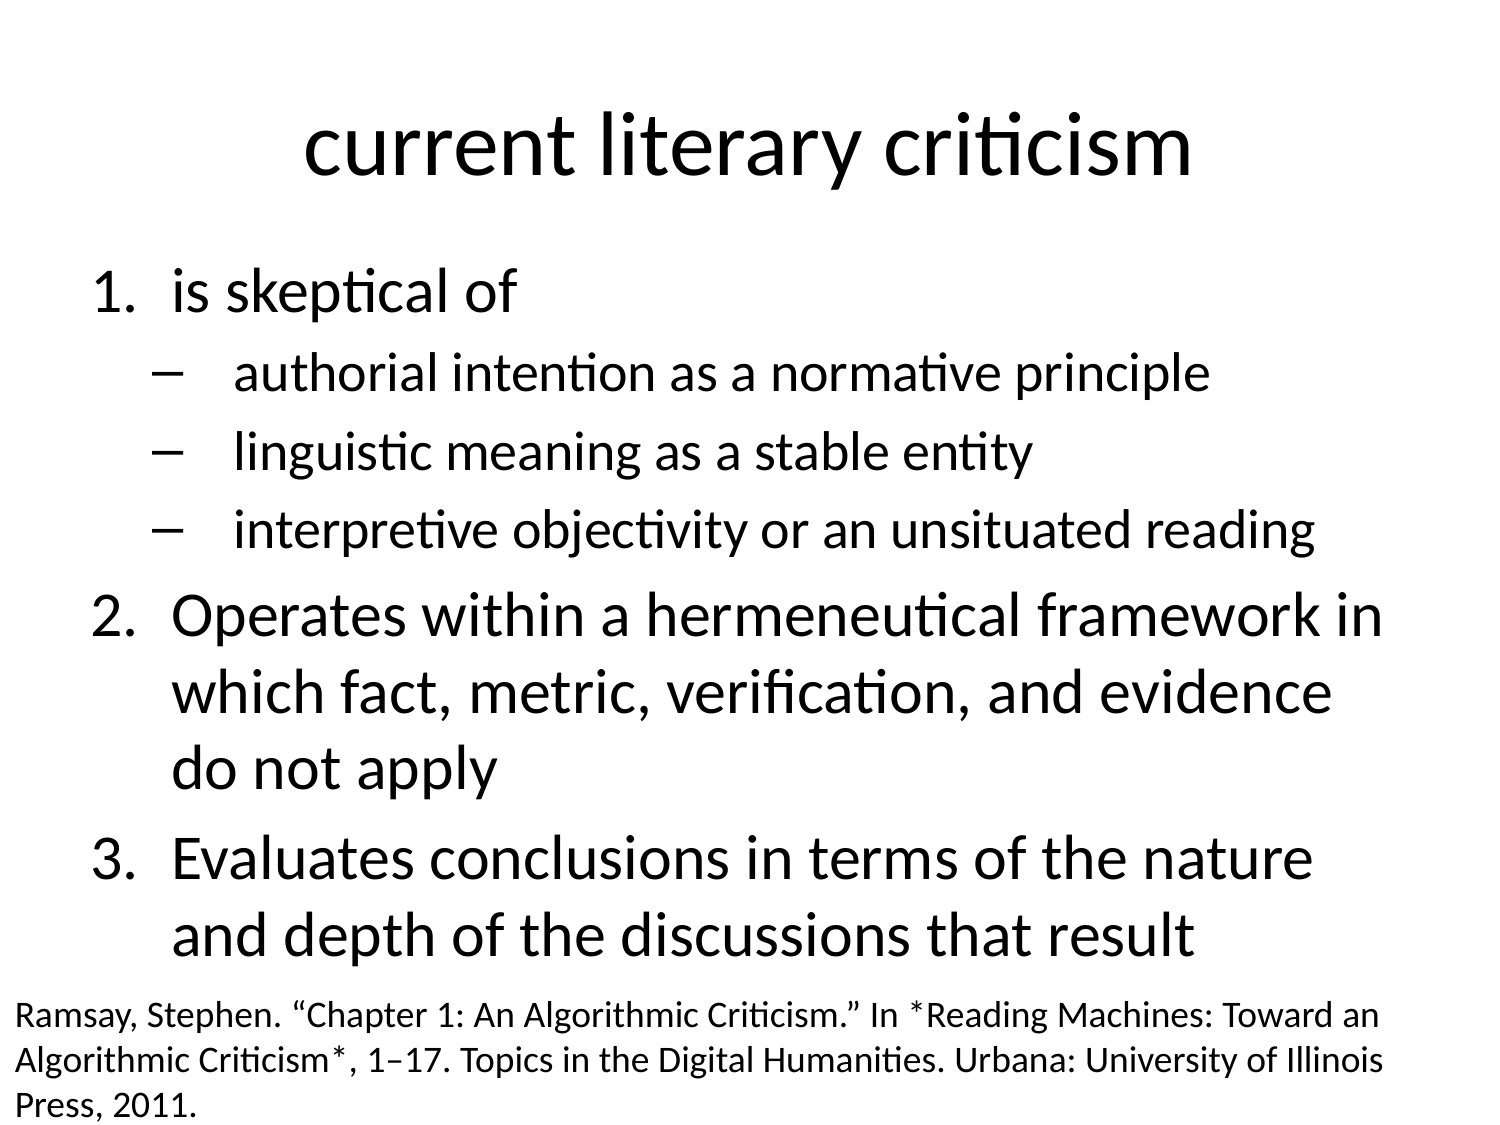

# current literary criticism
is skeptical of
authorial intention as a normative principle
linguistic meaning as a stable entity
interpretive objectivity or an unsituated reading
Operates within a hermeneutical framework in which fact, metric, verification, and evidence do not apply
Evaluates conclusions in terms of the nature and depth of the discussions that result
Ramsay, Stephen. “Chapter 1: An Algorithmic Criticism.” In *Reading Machines: Toward an Algorithmic Criticism*, 1–17. Topics in the Digital Humanities. Urbana: University of Illinois Press, 2011.